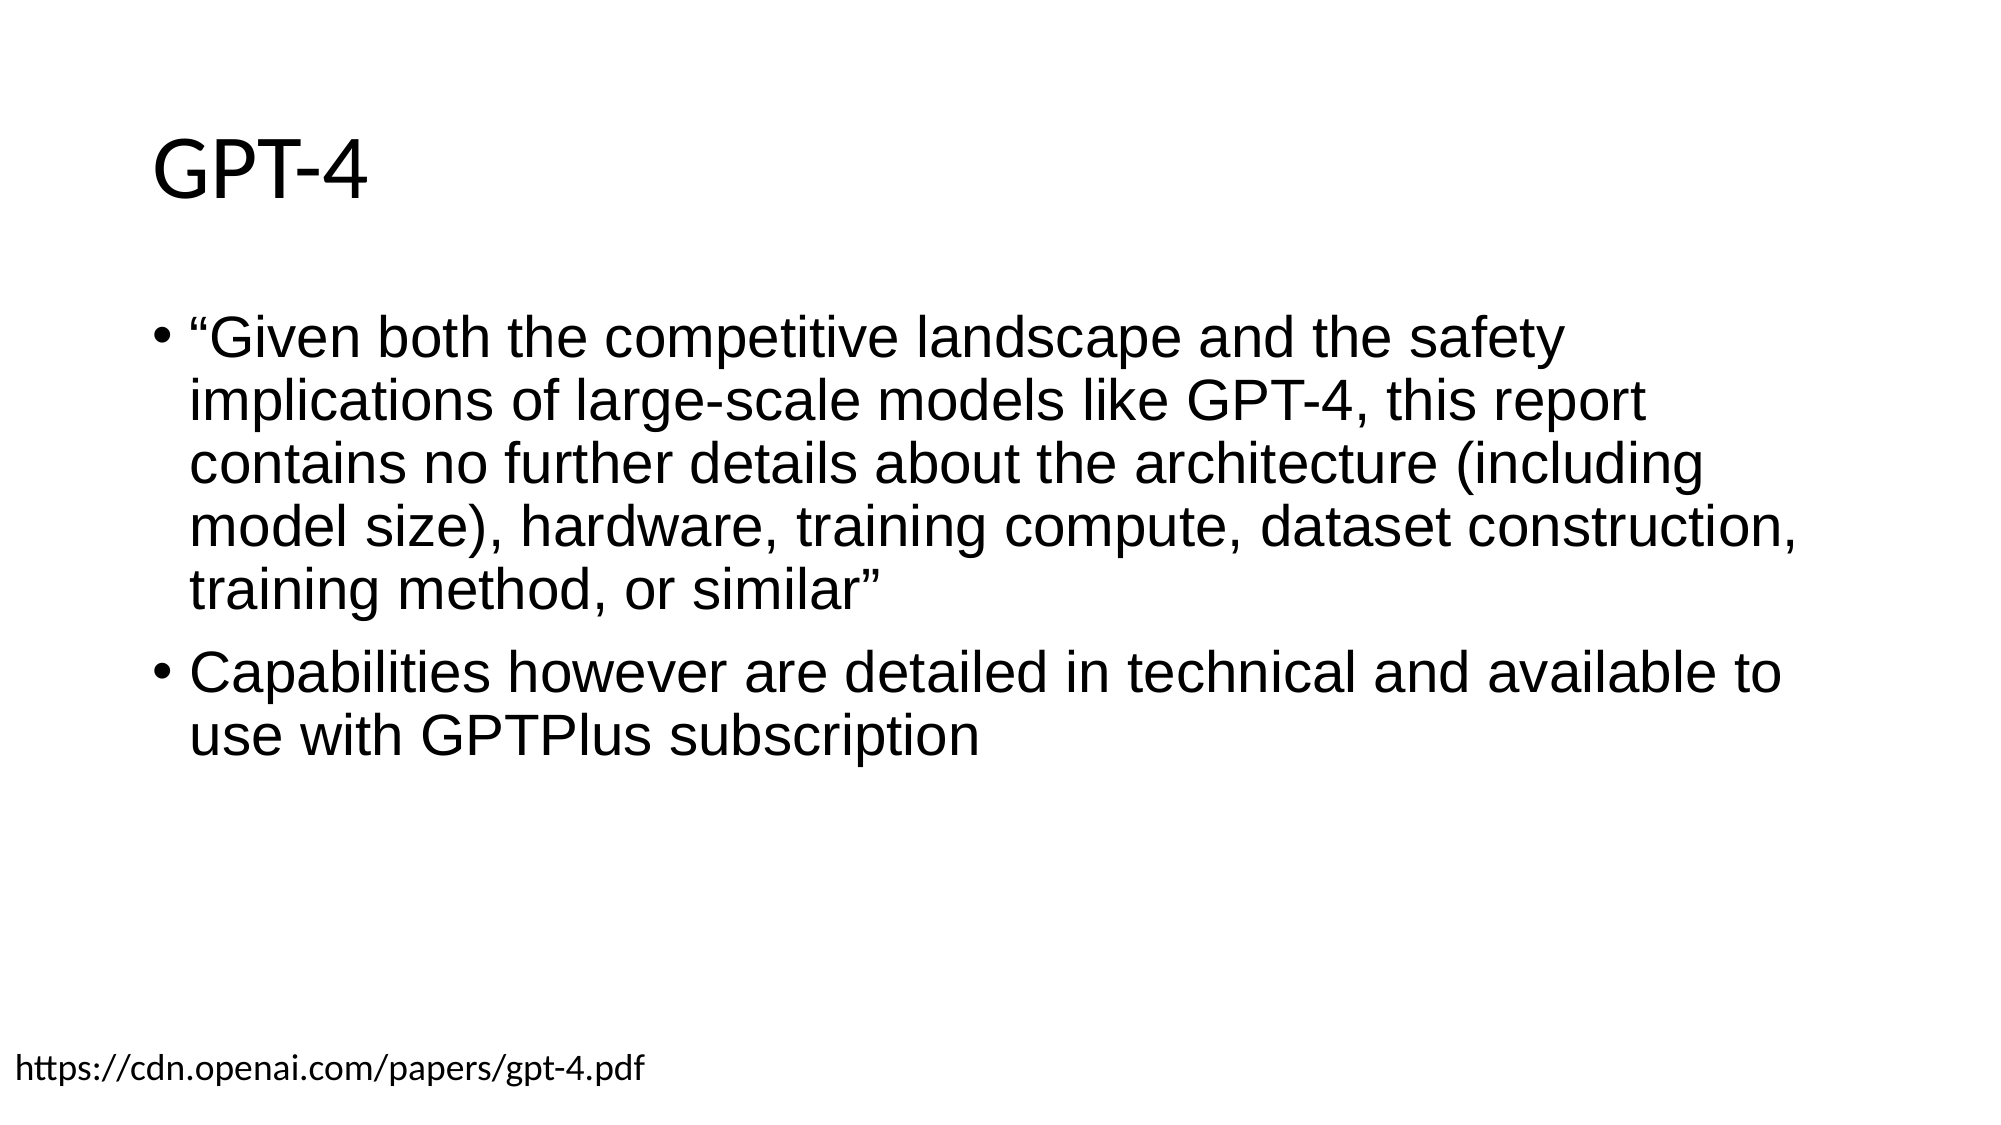

# GPT-4
“Given both the competitive landscape and the safety implications of large-scale models like GPT-4, this report
contains no further details about the architecture (including model size), hardware, training compute, dataset construction, training method, or similar”
Capabilities however are detailed in technical and available to use with GPTPlus subscription
https://cdn.openai.com/papers/gpt-4.pdf